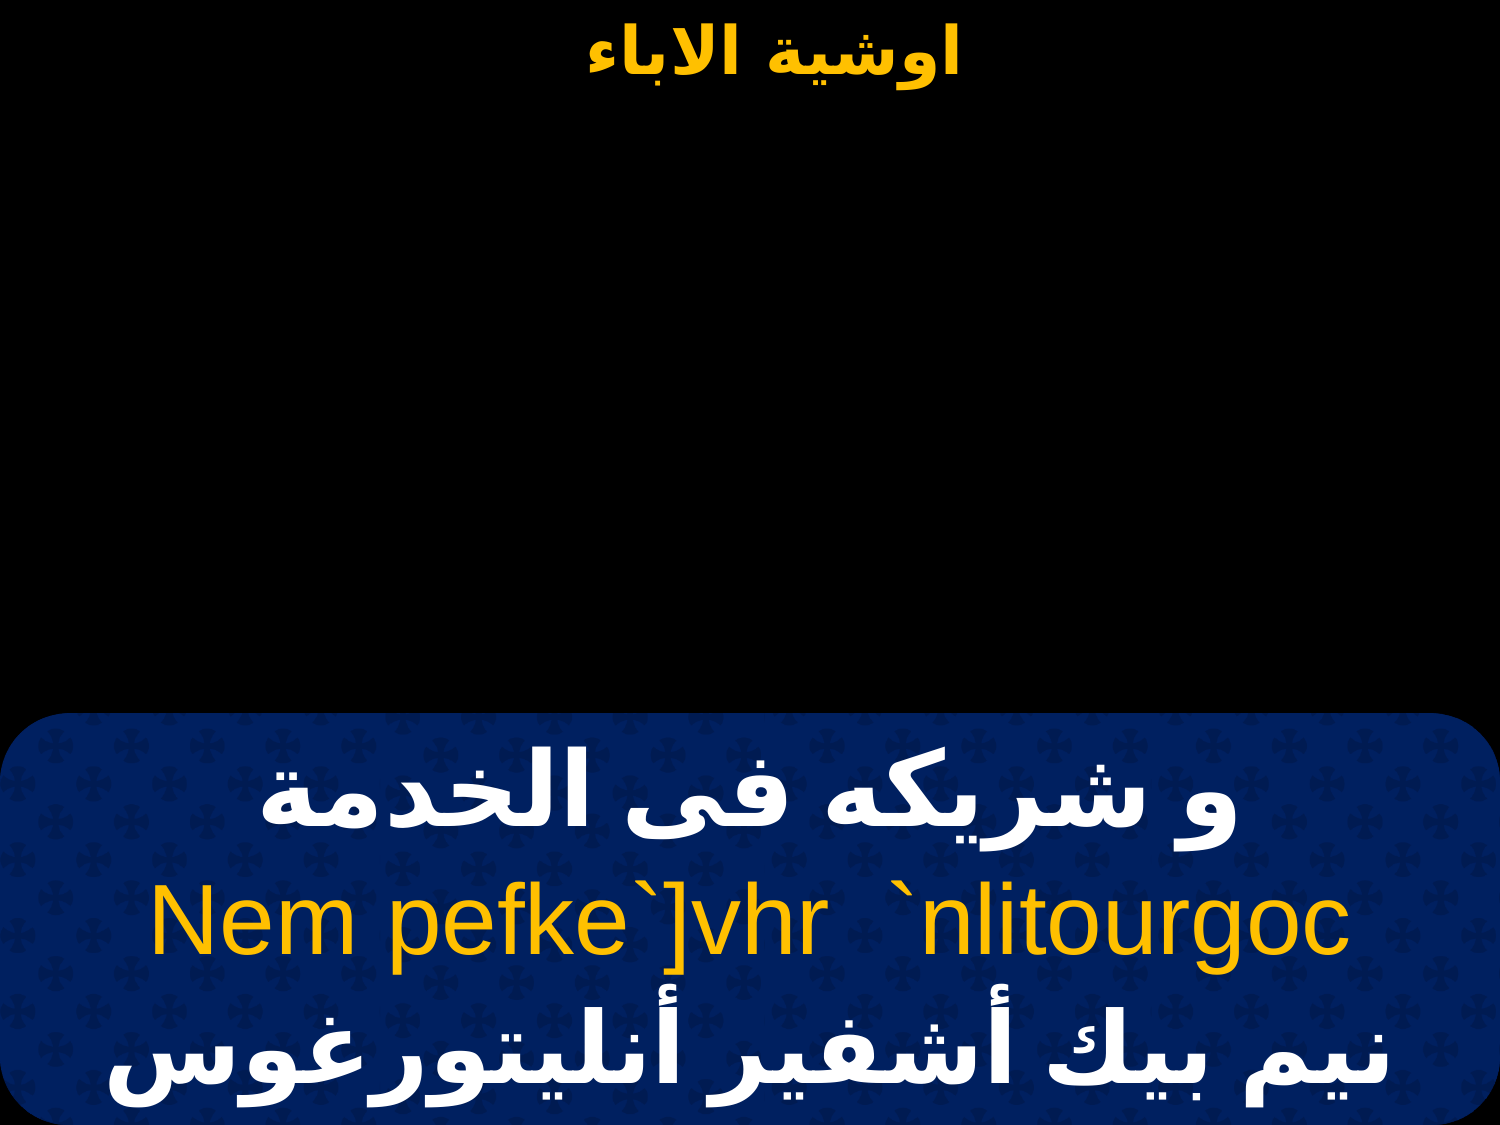

# و شريكه فى الخدمة
Nem pefke`]vhr  `nlitourgoc
نيم بيك أشفير أنليتورغوس